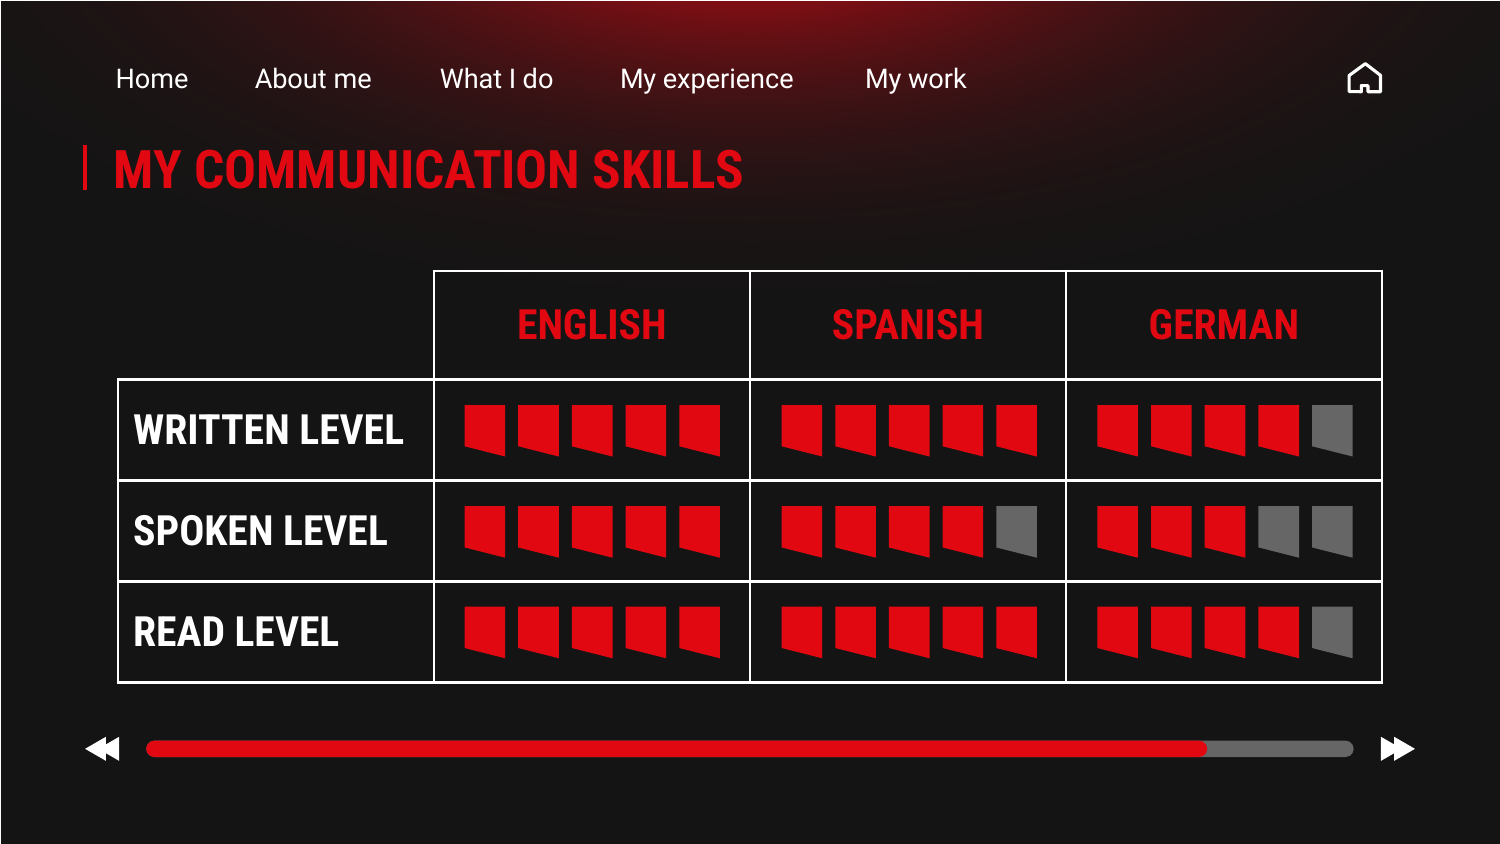

Home
About me
What I do
My experience
My work

# MY COMMUNICATION SKILLS
|  | ENGLISH | SPANISH | GERMAN |
| --- | --- | --- | --- |
| WRITTEN LEVEL |  |  |  |
| SPOKEN LEVEL |  |  |  |
| READ LEVEL |  |  |  |